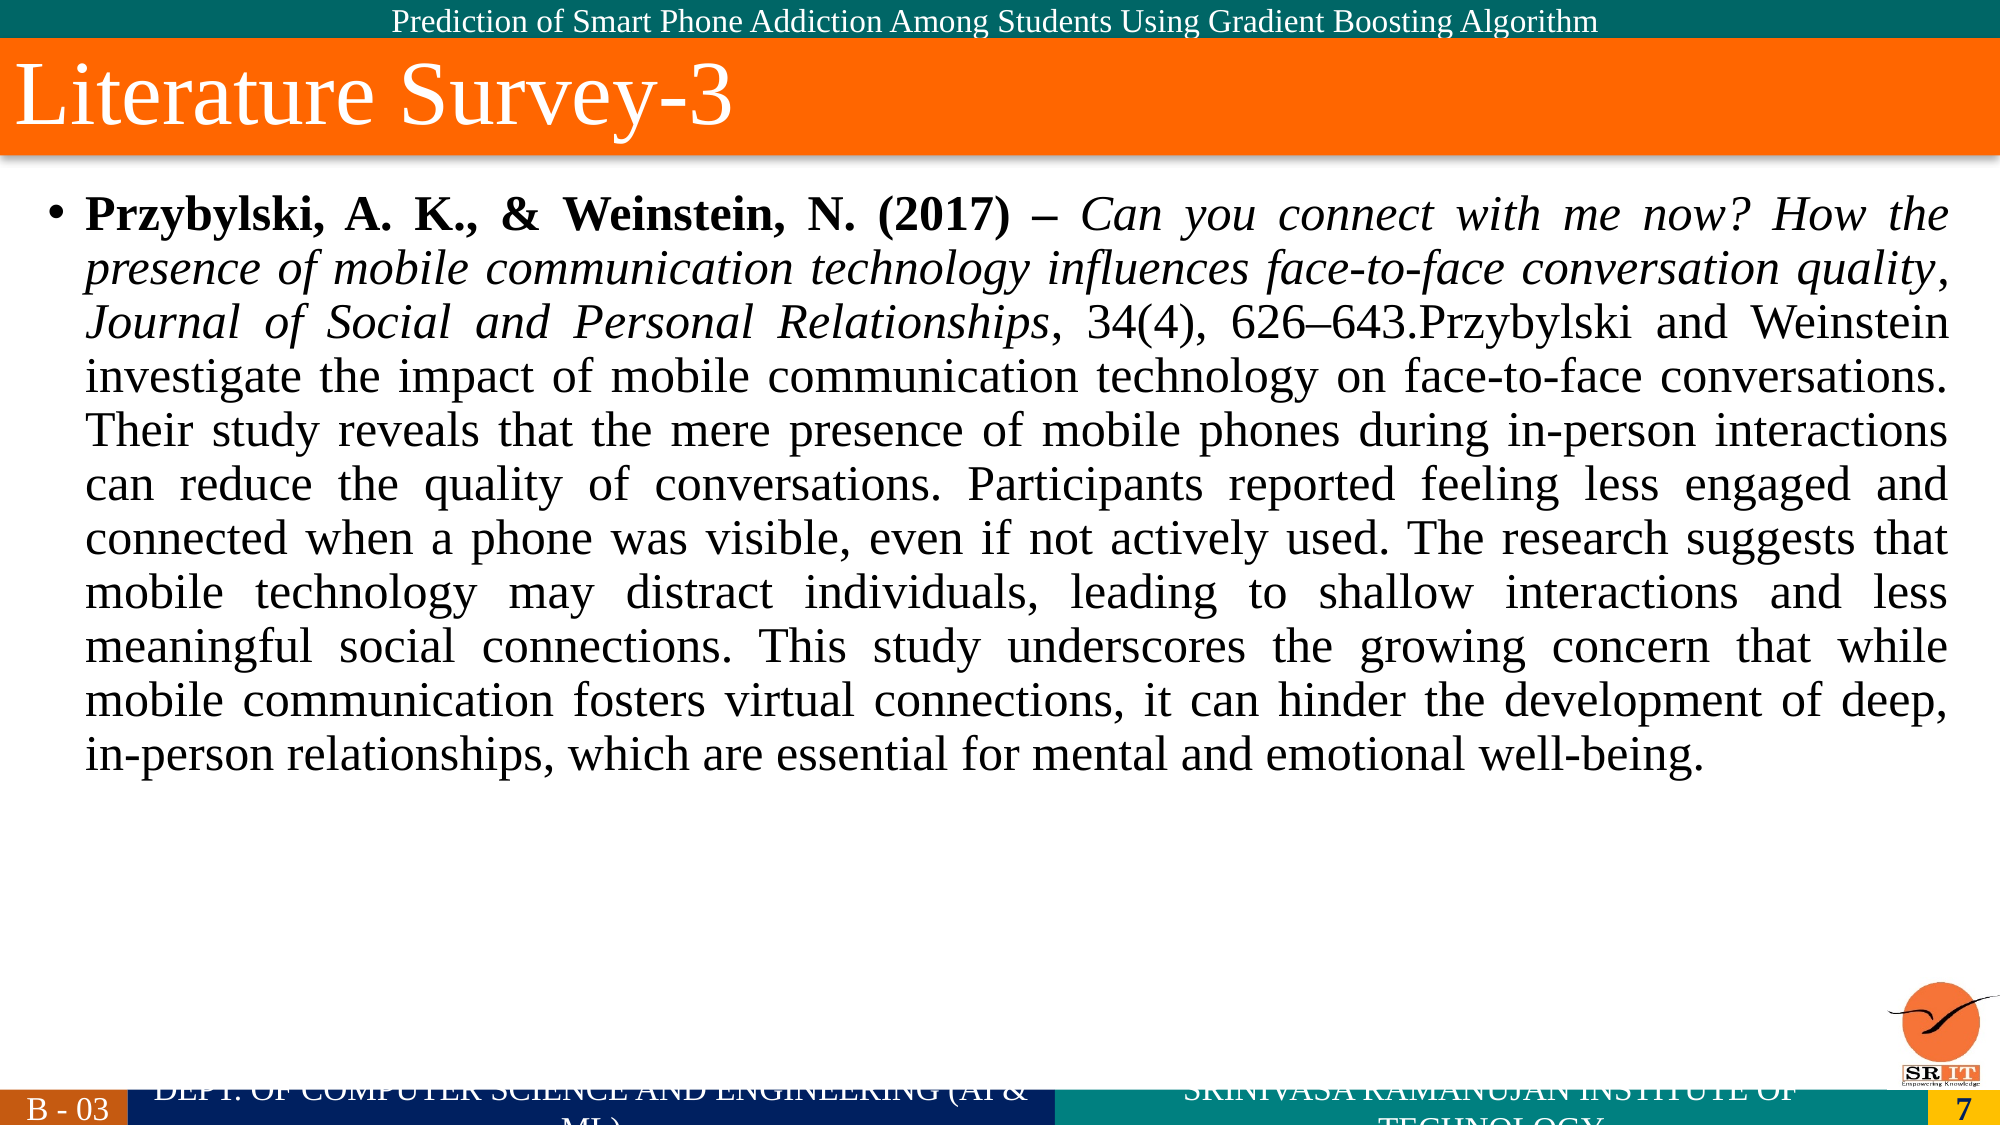

# Literature Survey-3
Przybylski, A. K., & Weinstein, N. (2017) – Can you connect with me now? How the presence of mobile communication technology influences face-to-face conversation quality, Journal of Social and Personal Relationships, 34(4), 626–643.Przybylski and Weinstein investigate the impact of mobile communication technology on face-to-face conversations. Their study reveals that the mere presence of mobile phones during in-person interactions can reduce the quality of conversations. Participants reported feeling less engaged and connected when a phone was visible, even if not actively used. The research suggests that mobile technology may distract individuals, leading to shallow interactions and less meaningful social connections. This study underscores the growing concern that while mobile communication fosters virtual connections, it can hinder the development of deep, in-person relationships, which are essential for mental and emotional well-being.